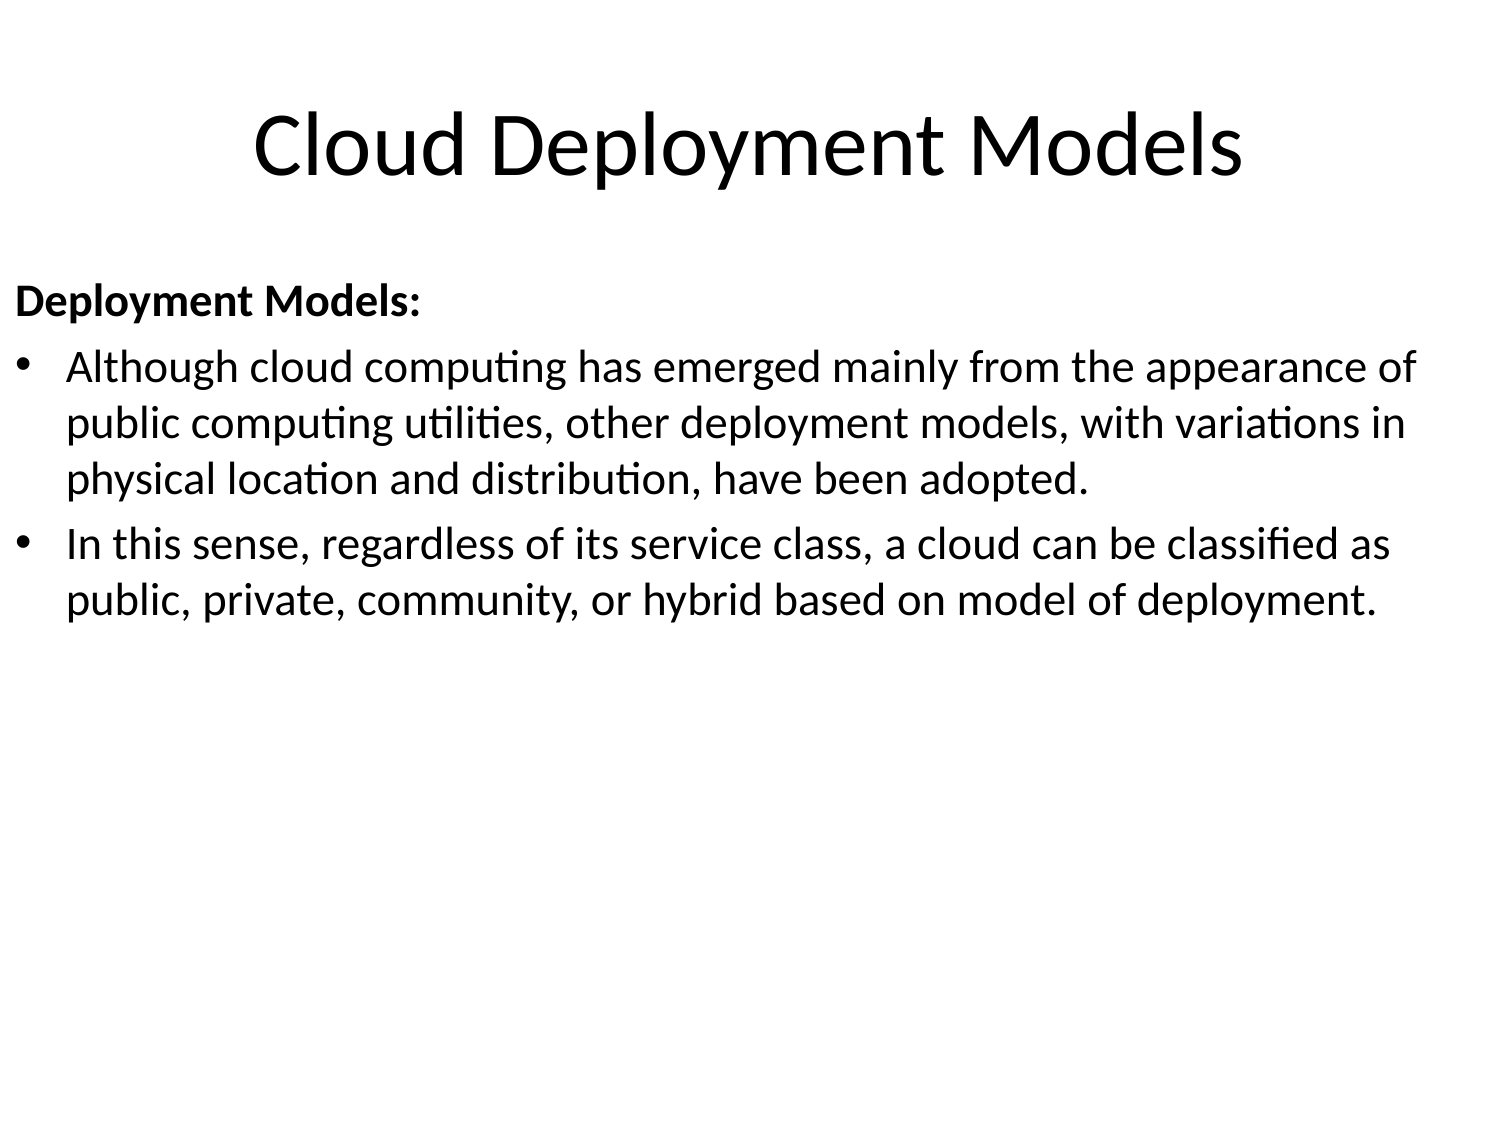

# Cloud Deployment Models
Deployment Models:
Although cloud computing has emerged mainly from the appearance of public computing utilities, other deployment models, with variations in physical location and distribution, have been adopted.
In this sense, regardless of its service class, a cloud can be classified as public, private, community, or hybrid based on model of deployment.